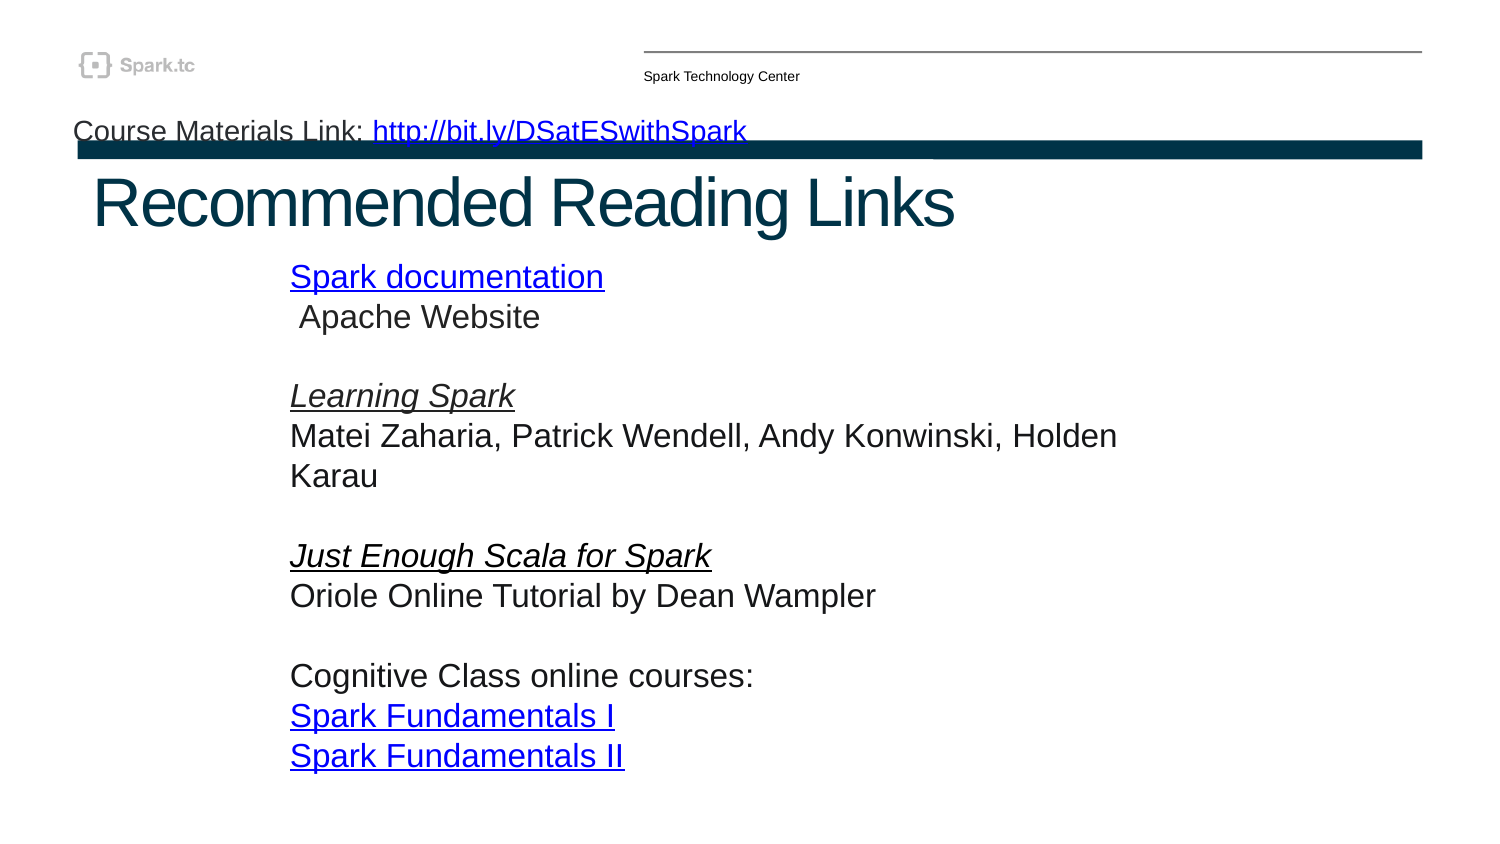

Course Materials Link: http://bit.ly/DSatESwithSpark
# Recommended Reading Links
Spark documentation
 Apache Website

Learning Spark
Matei Zaharia, Patrick Wendell, Andy Konwinski, Holden Karau

Just Enough Scala for Spark
Oriole Online Tutorial by Dean Wampler

Cognitive Class online courses:
Spark Fundamentals I
Spark Fundamentals II